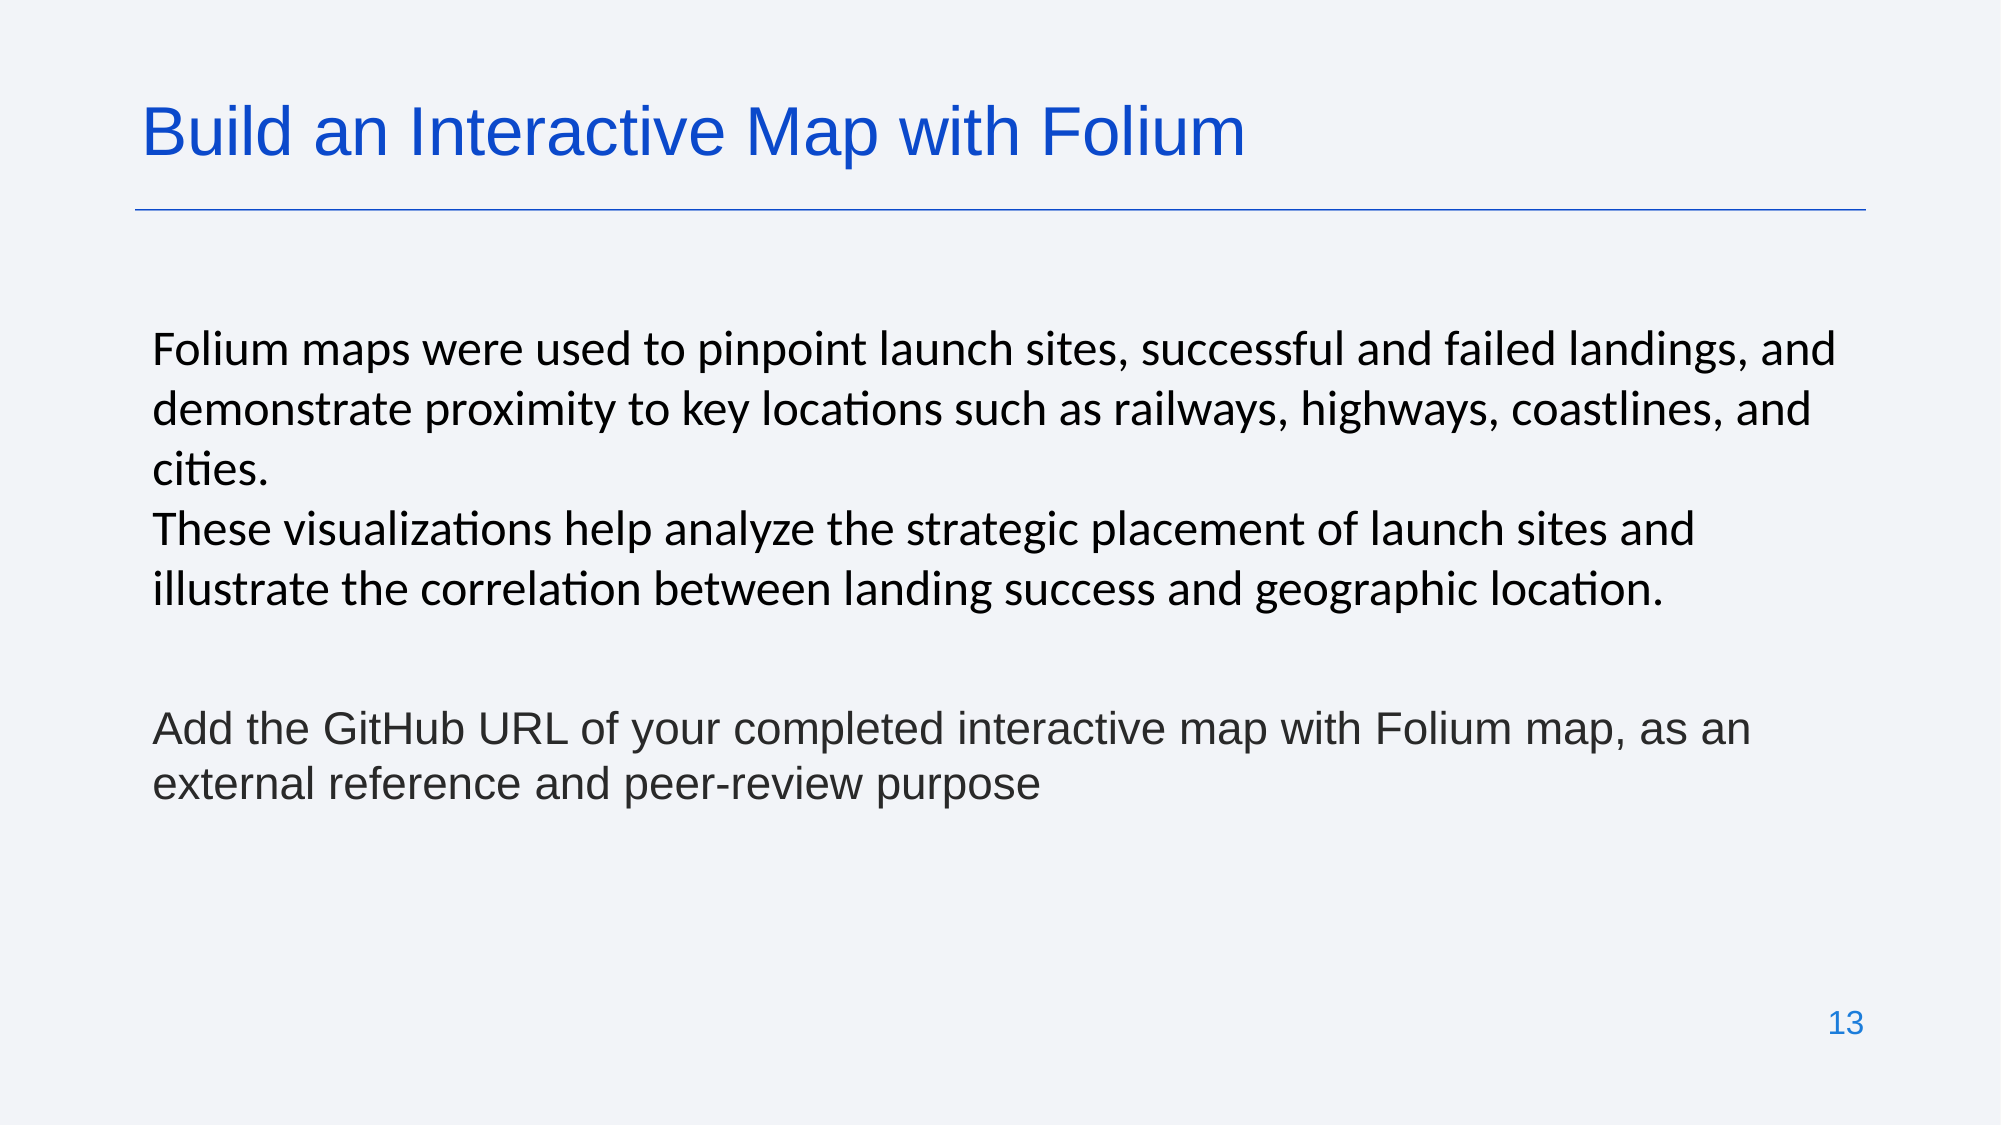

Build an Interactive Map with Folium
Folium maps were used to pinpoint launch sites, successful and failed landings, and demonstrate proximity to key locations such as railways, highways, coastlines, and cities.
These visualizations help analyze the strategic placement of launch sites and illustrate the correlation between landing success and geographic location.

Add the GitHub URL of your completed interactive map with Folium map, as an external reference and peer-review purpose

13